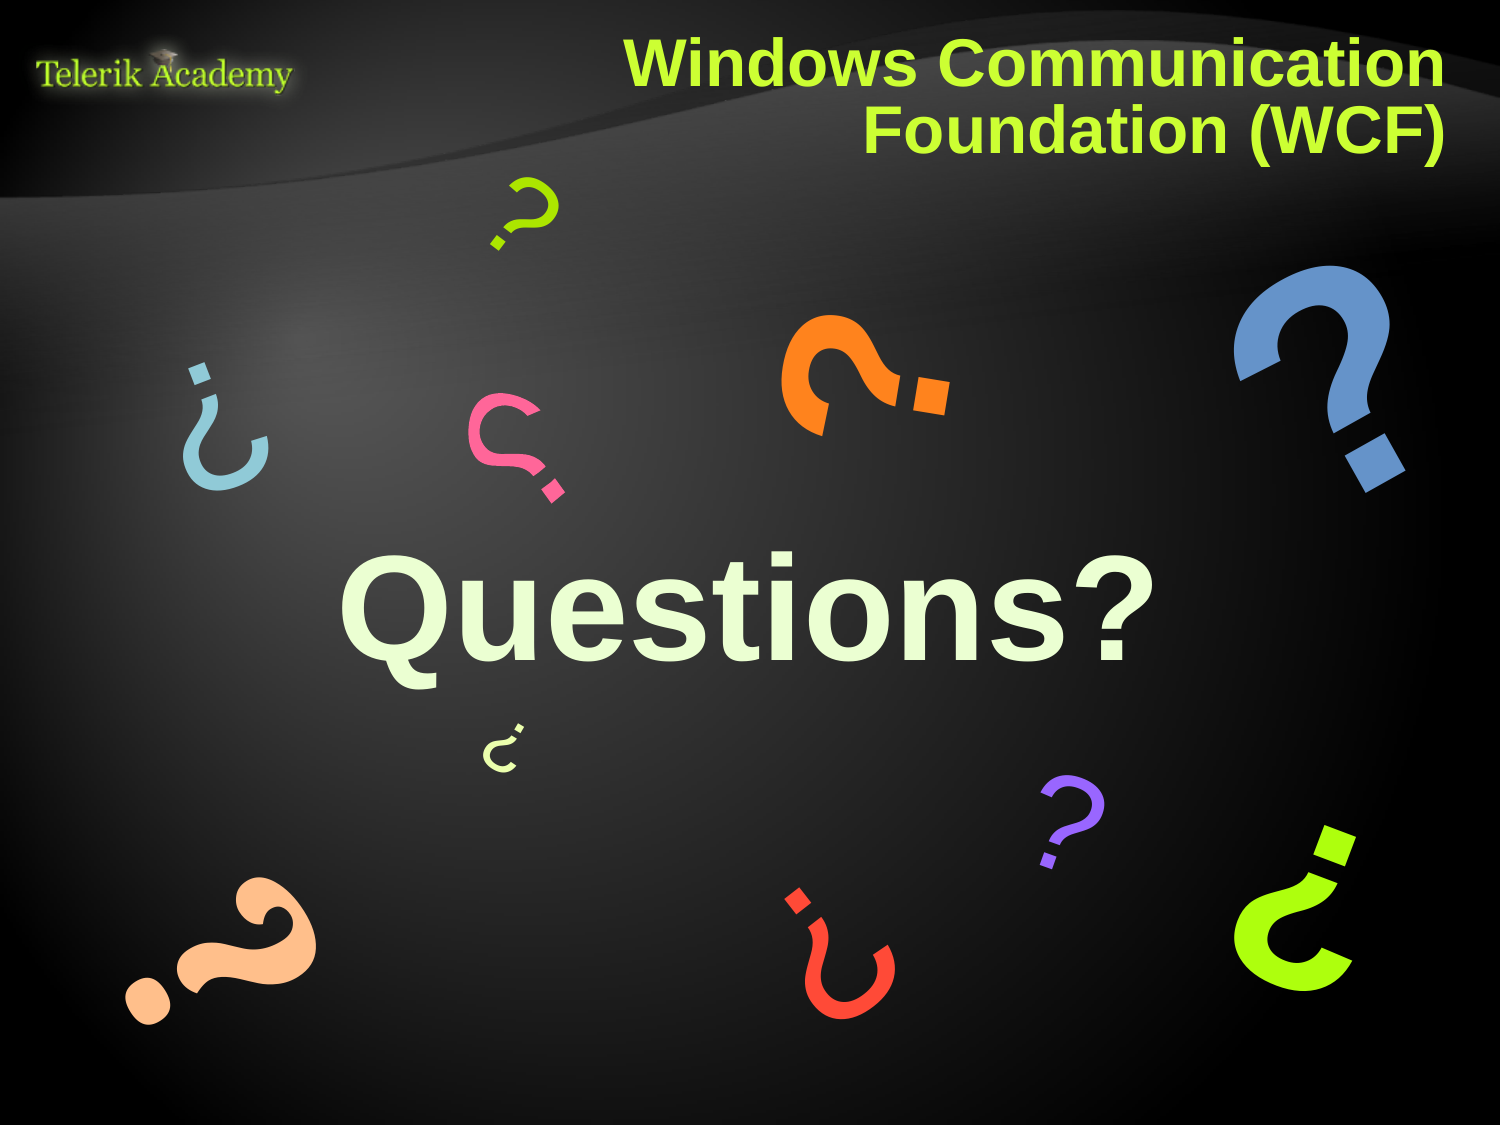

# Windows Communication Foundation (WCF)
?
?
?
?
?
Questions?
?
?
?
?
?